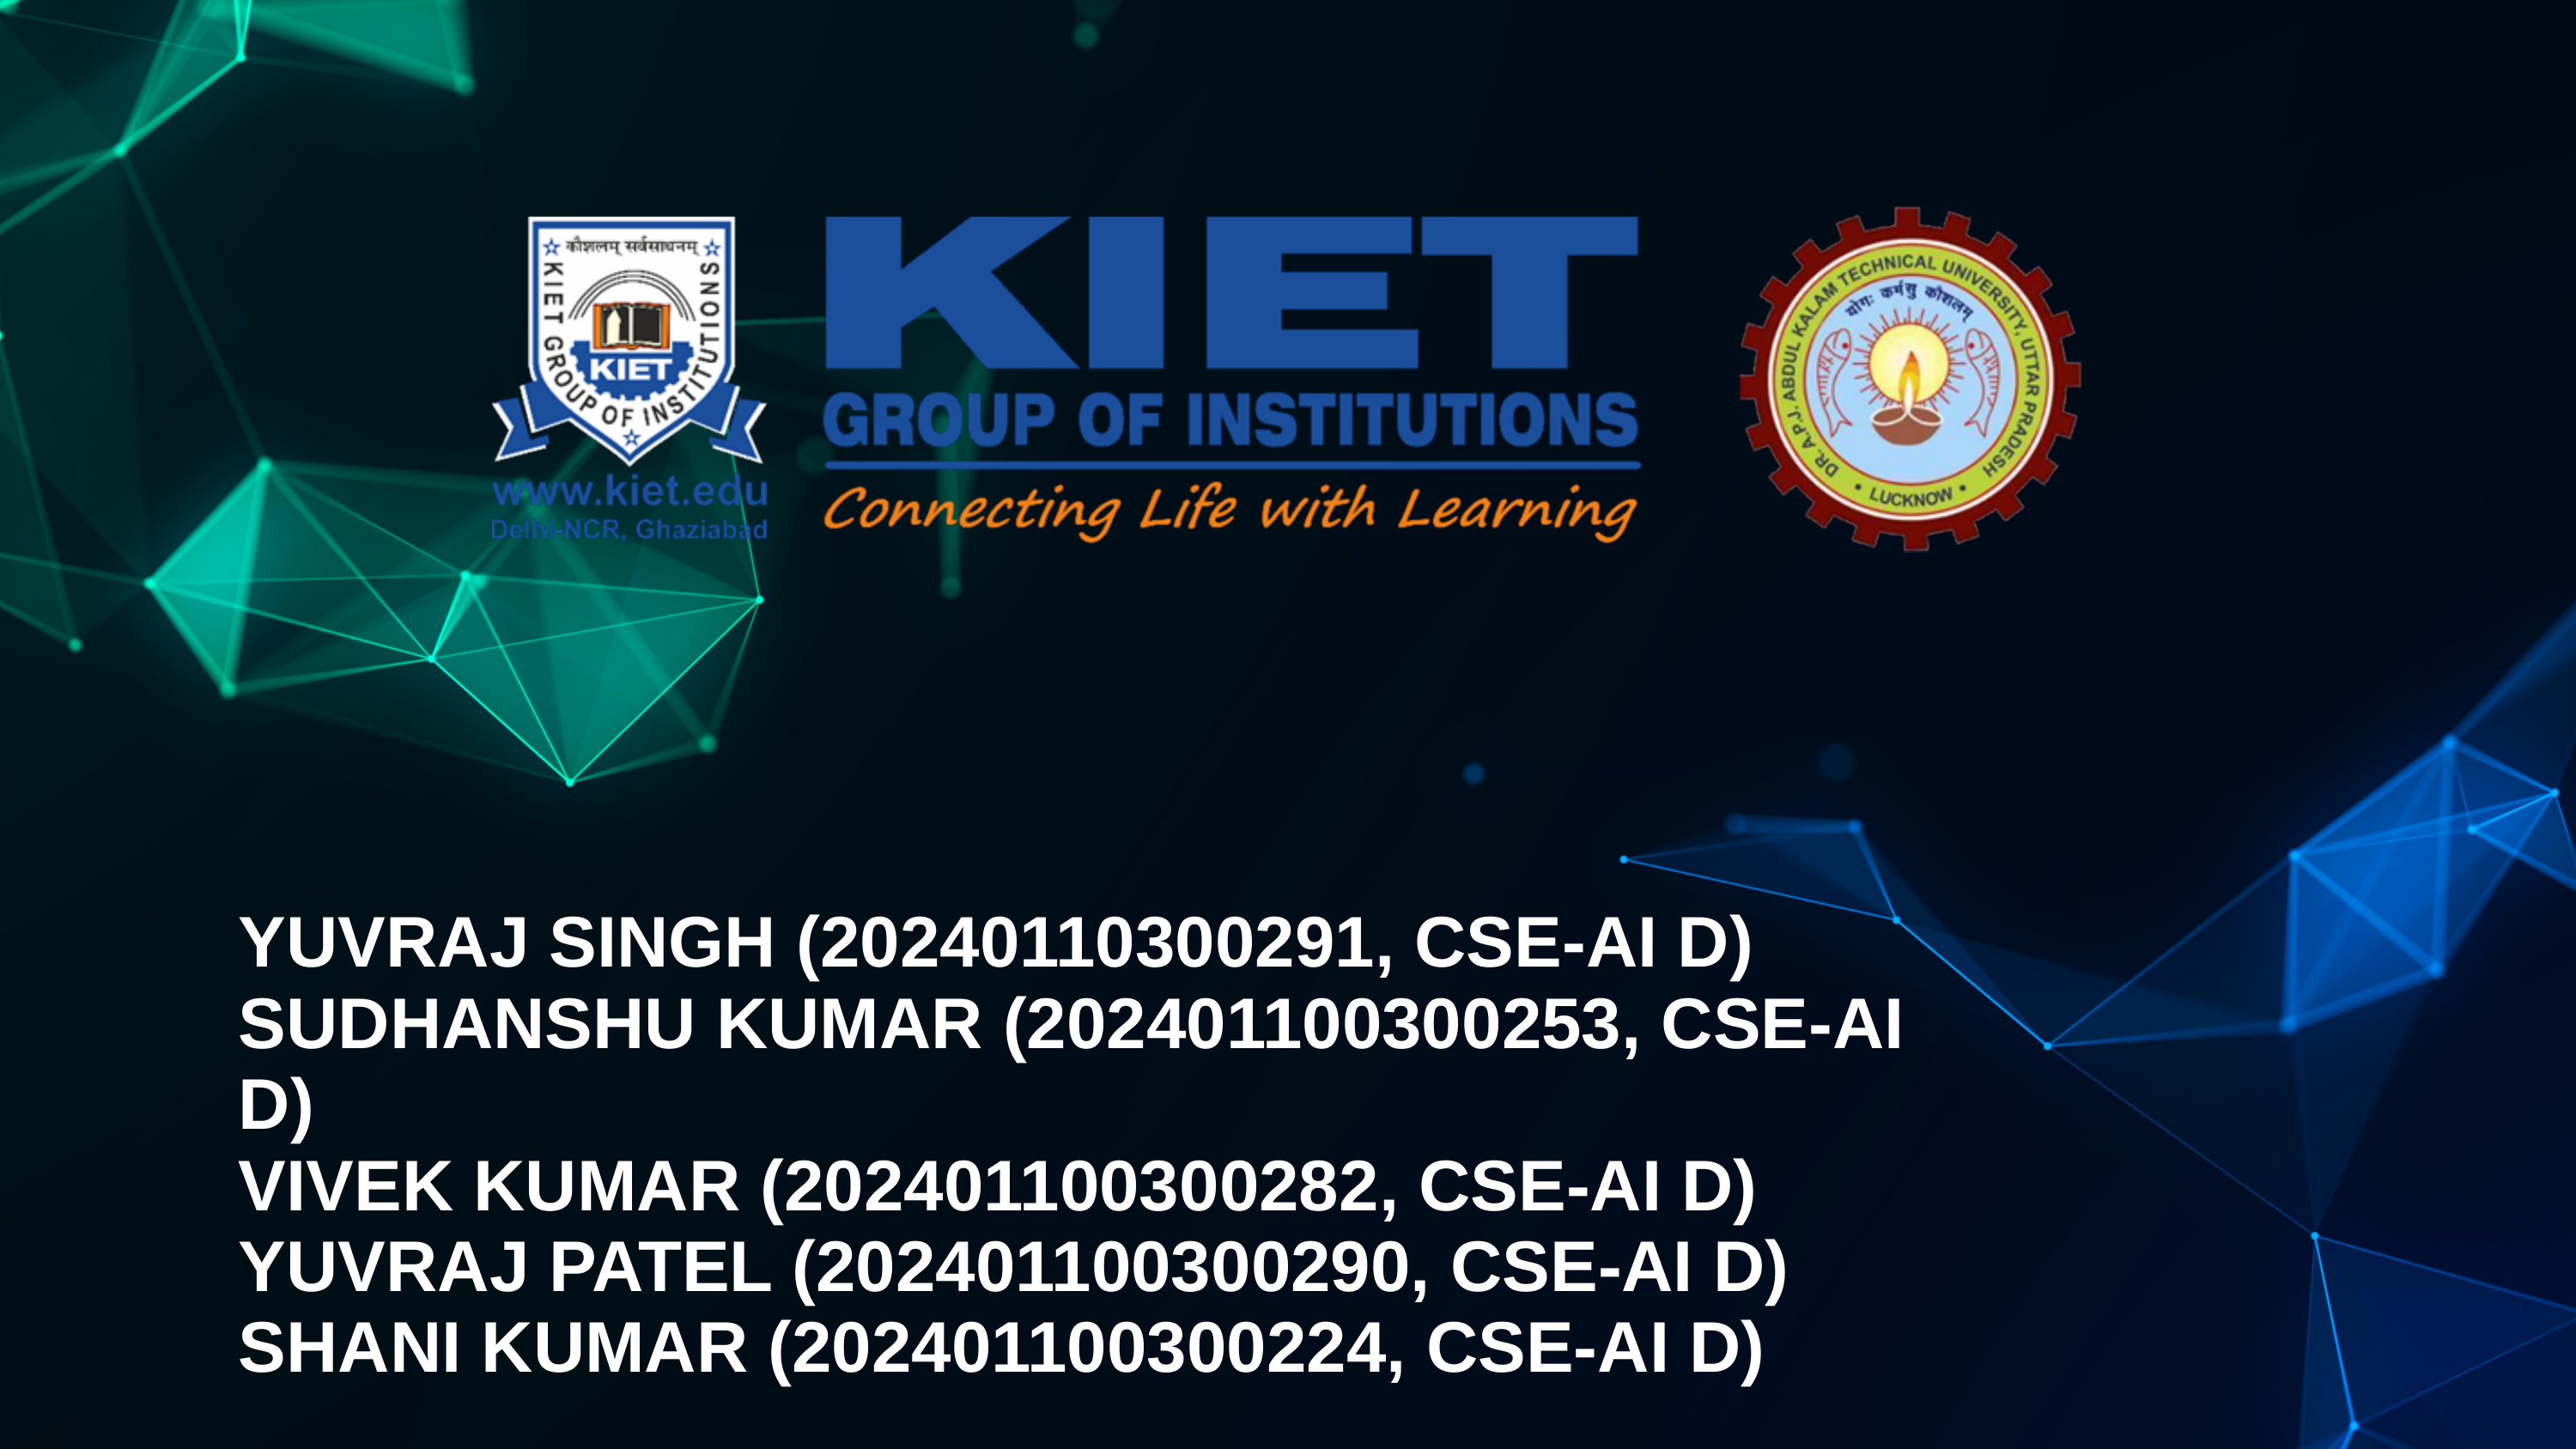

YUVRAJ SINGH (20240110300291, CSE-AI D)
SUDHANSHU KUMAR (202401100300253, CSE-AI D)
VIVEK KUMAR (202401100300282, CSE-AI D)
YUVRAJ PATEL (202401100300290, CSE-AI D)
SHANI KUMAR (202401100300224, CSE-AI D)